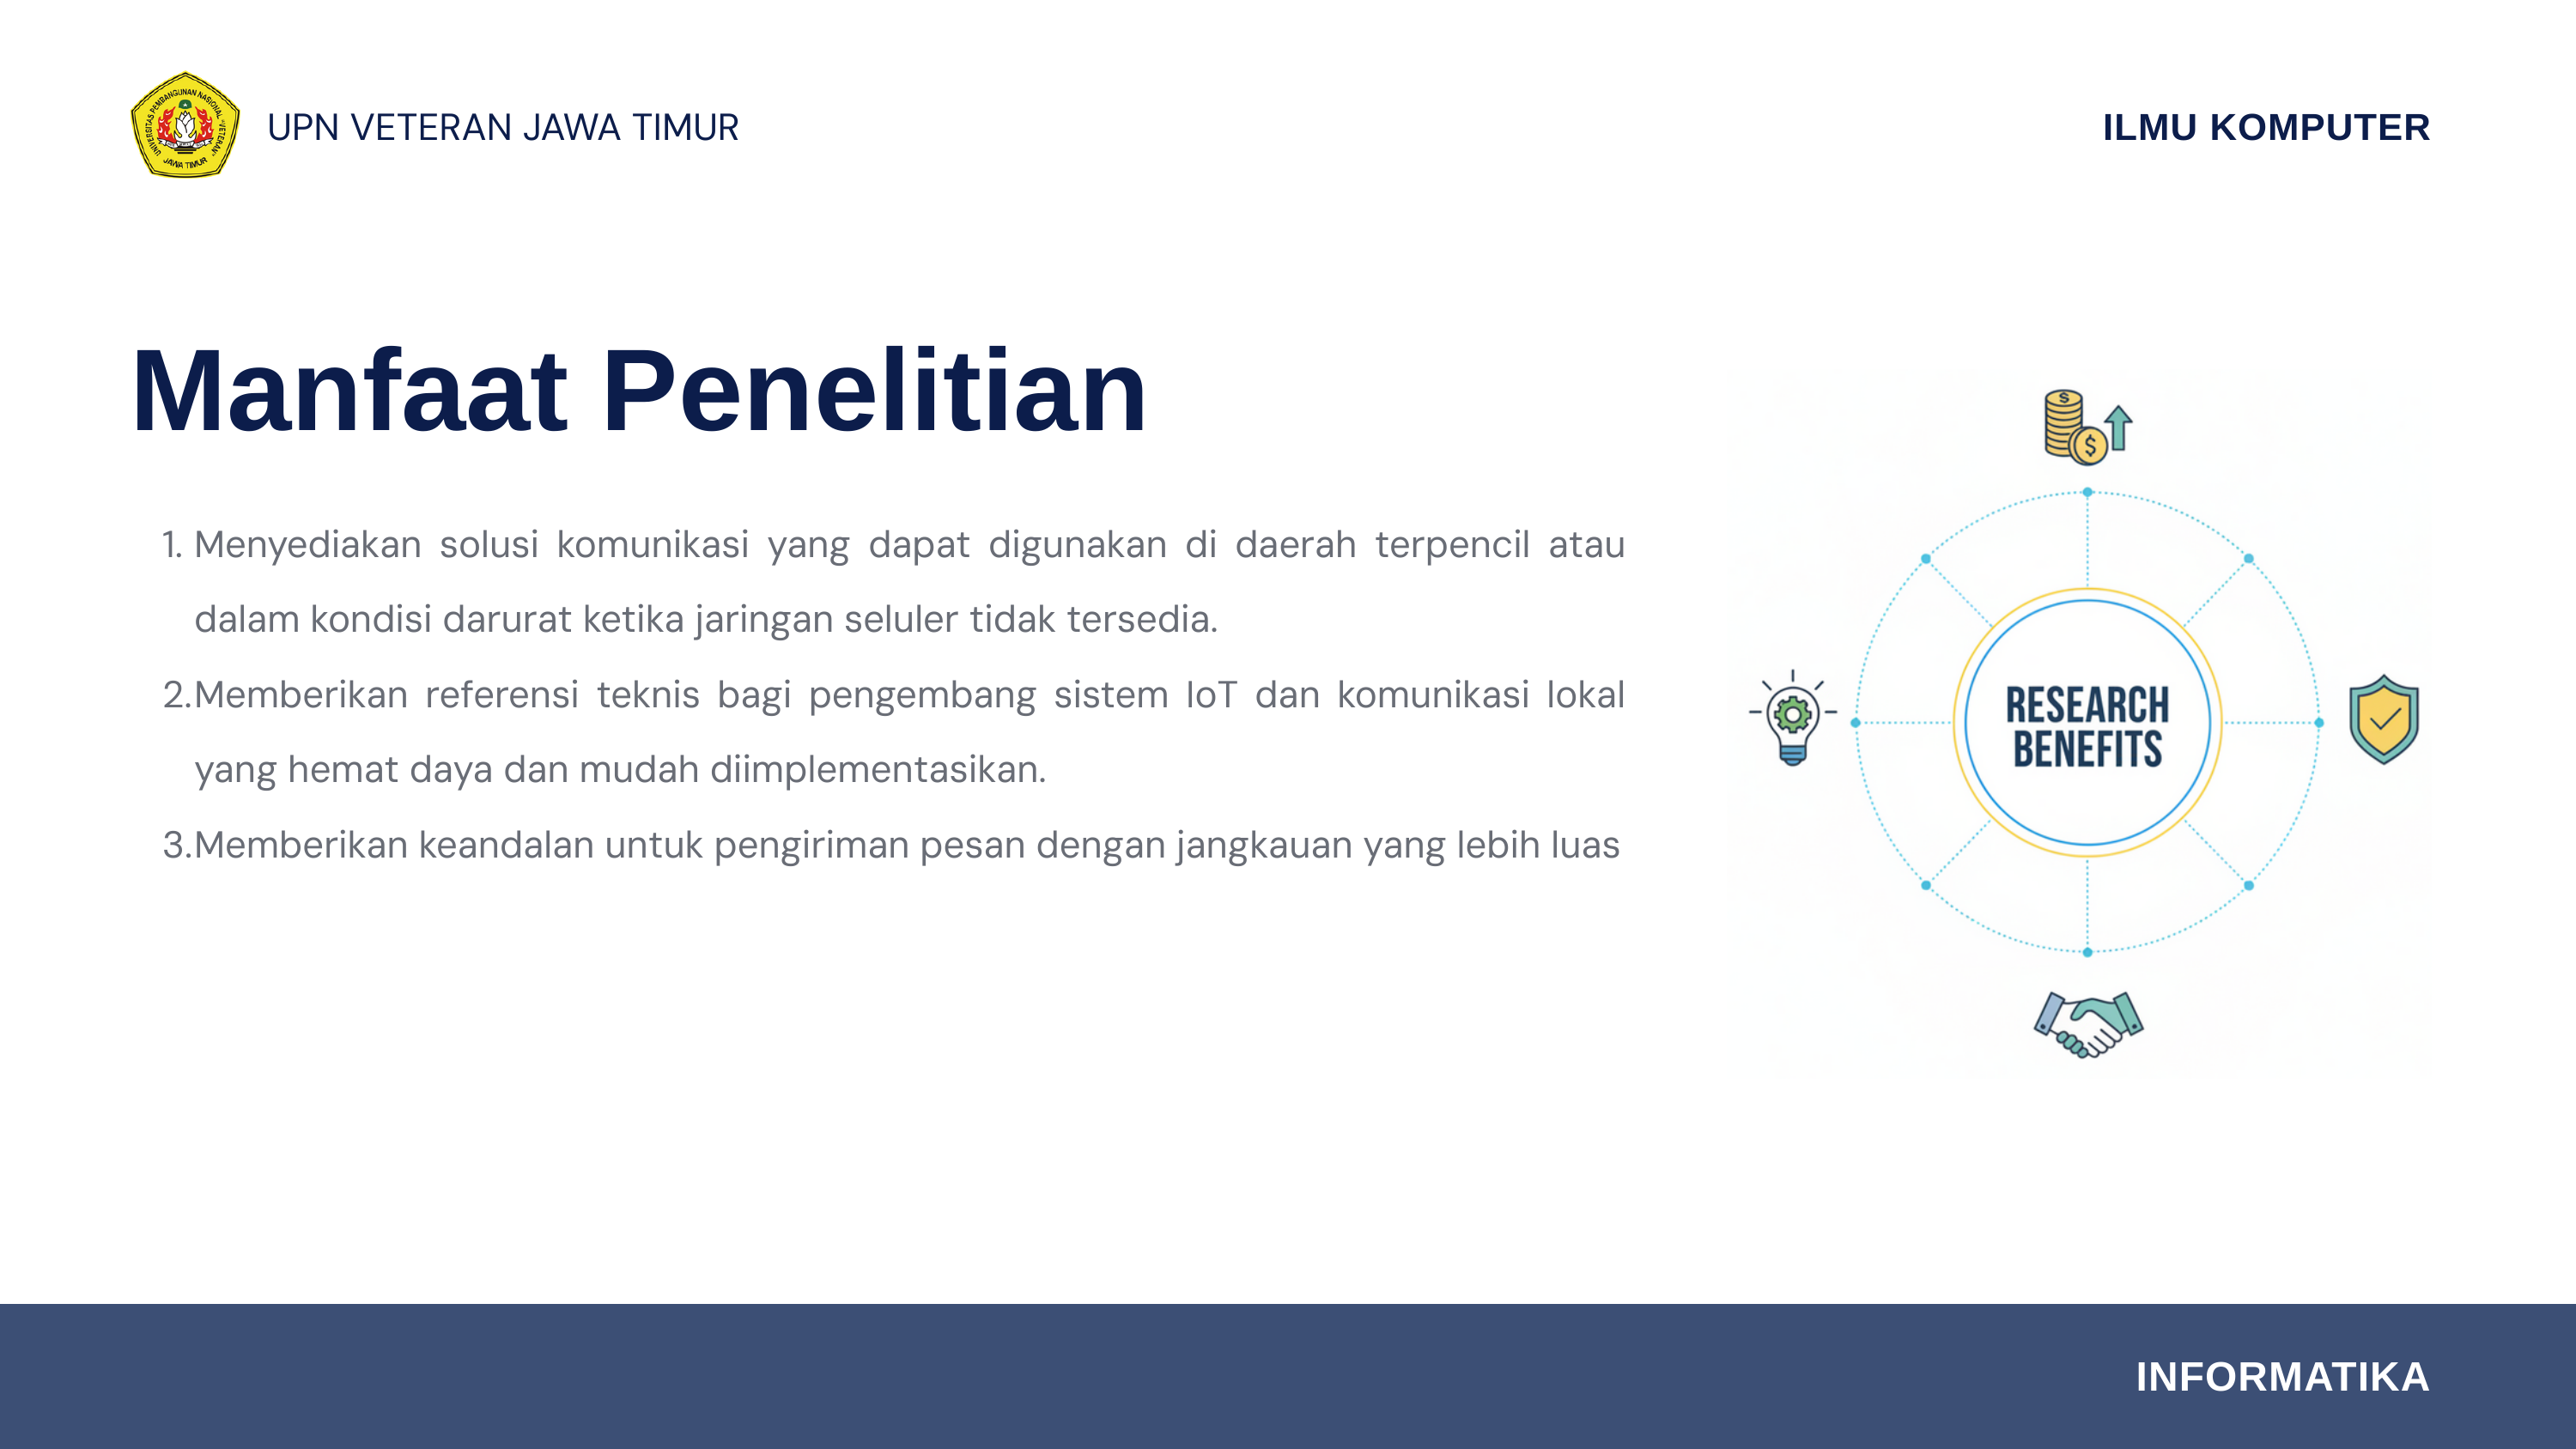

UPN VETERAN JAWA TIMUR
ILMU KOMPUTER
Manfaat Penelitian

Menyediakan solusi komunikasi yang dapat digunakan di daerah terpencil atau dalam kondisi darurat ketika jaringan seluler tidak tersedia.
Memberikan referensi teknis bagi pengembang sistem IoT dan komunikasi lokal yang hemat daya dan mudah diimplementasikan.
Memberikan keandalan untuk pengiriman pesan dengan jangkauan yang lebih luas

INFORMATIKA